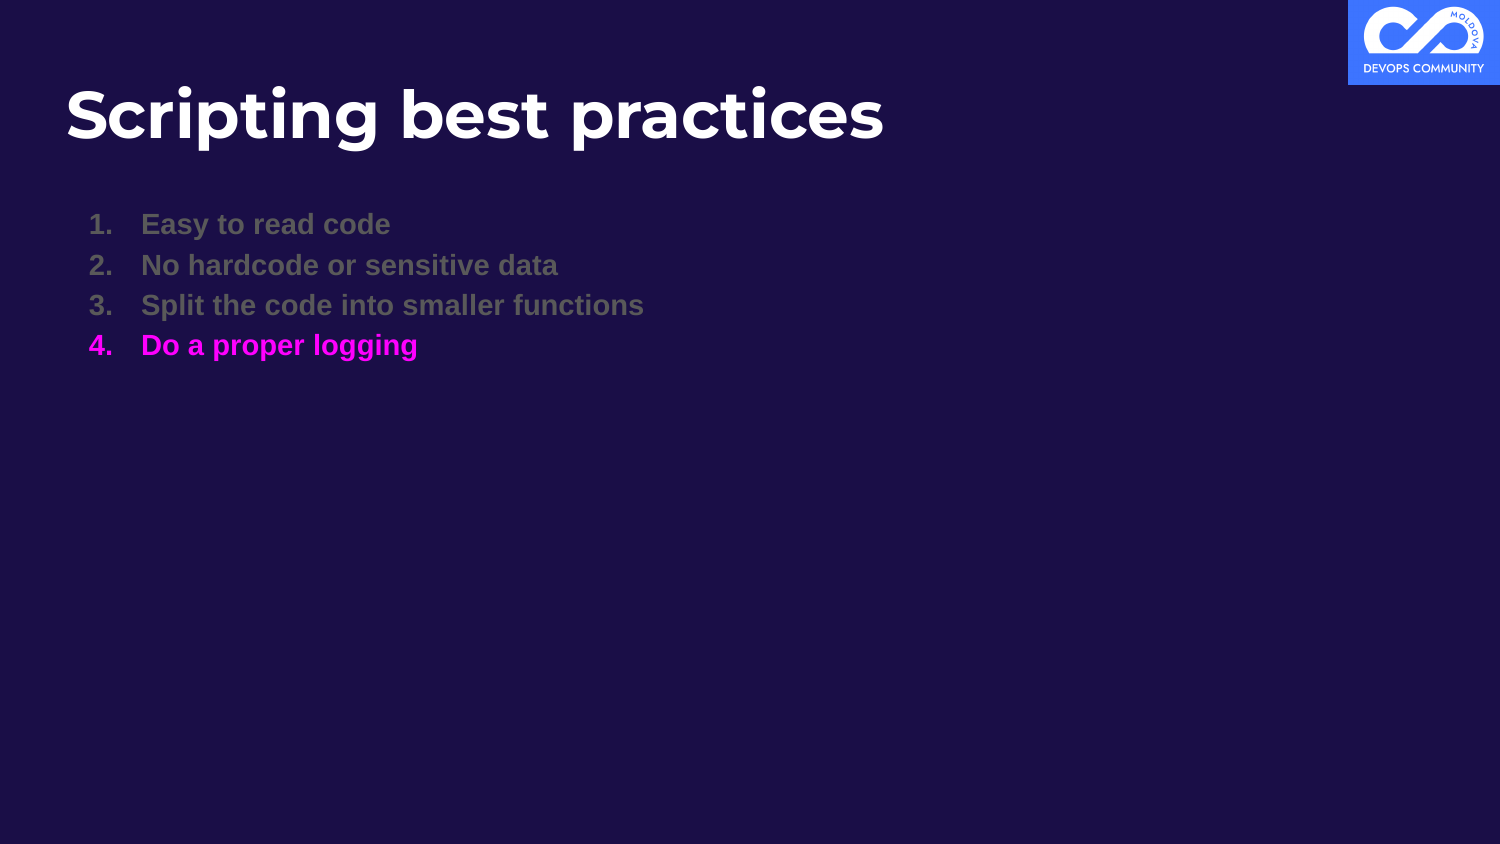

# Scripting best practices
Easy to read code
No hardcode or sensitive data
Split the code into smaller functions
Do a proper logging